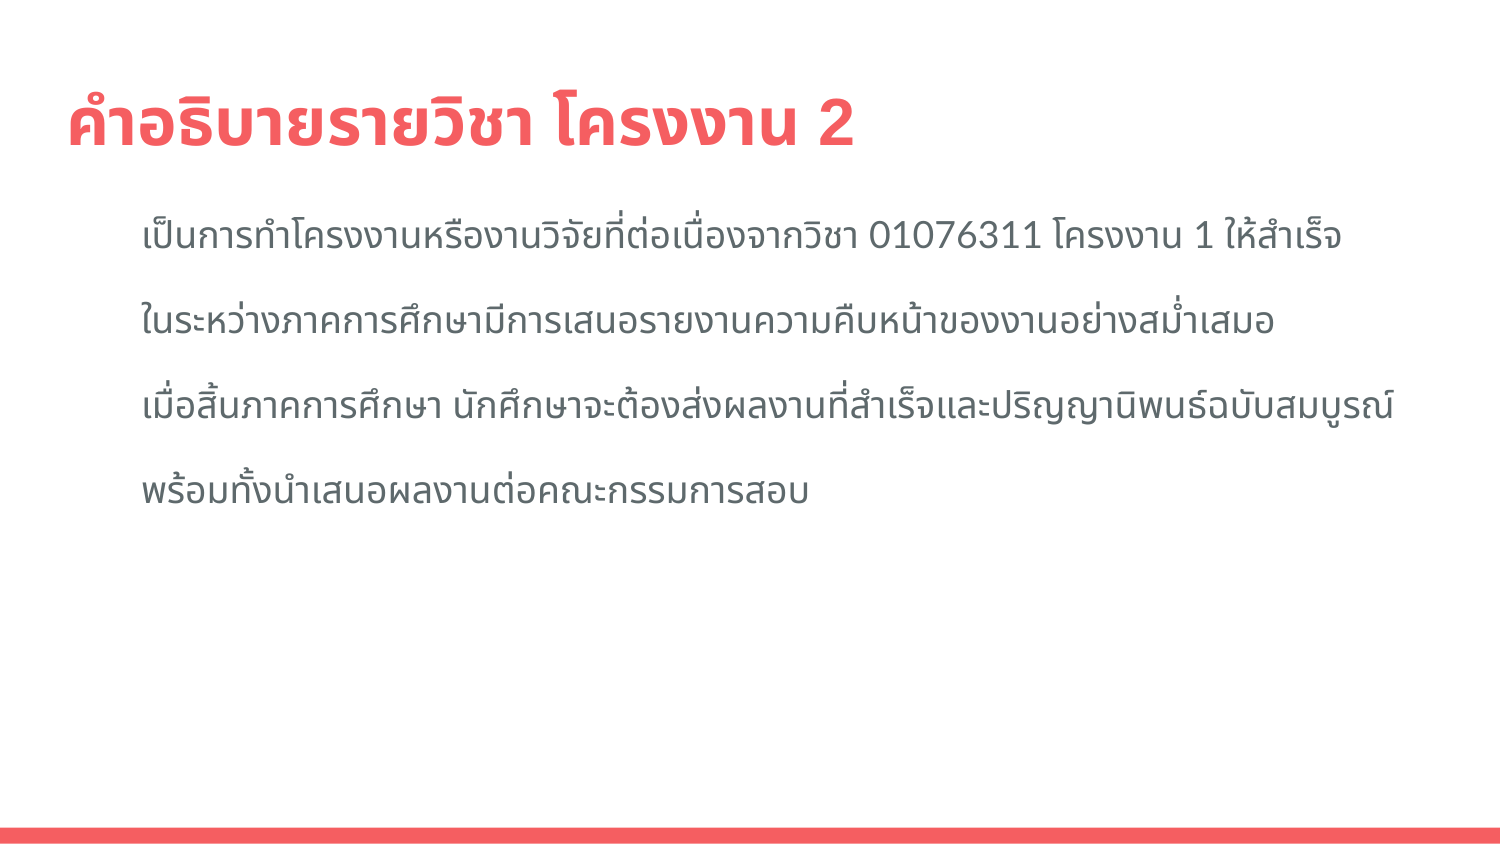

# คำอธิบายรายวิชา โครงงาน 2
เป็นการทําโครงงานหรืองานวิจัยที่ต่อเนื่องจากวิชา 01076311 โครงงาน 1 ให้สําเร็จ
ในระหว่างภาคการศึกษามีการเสนอรายงานความคืบหน้าของงานอย่างสม่ำเสมอ
เมื่อสิ้นภาคการศึกษา นักศึกษาจะต้องส่งผลงานที่สําเร็จและปริญญานิพนธ์ฉบับสมบูรณ์
พร้อมทั้งนําเสนอผลงานต่อคณะกรรมการสอบ